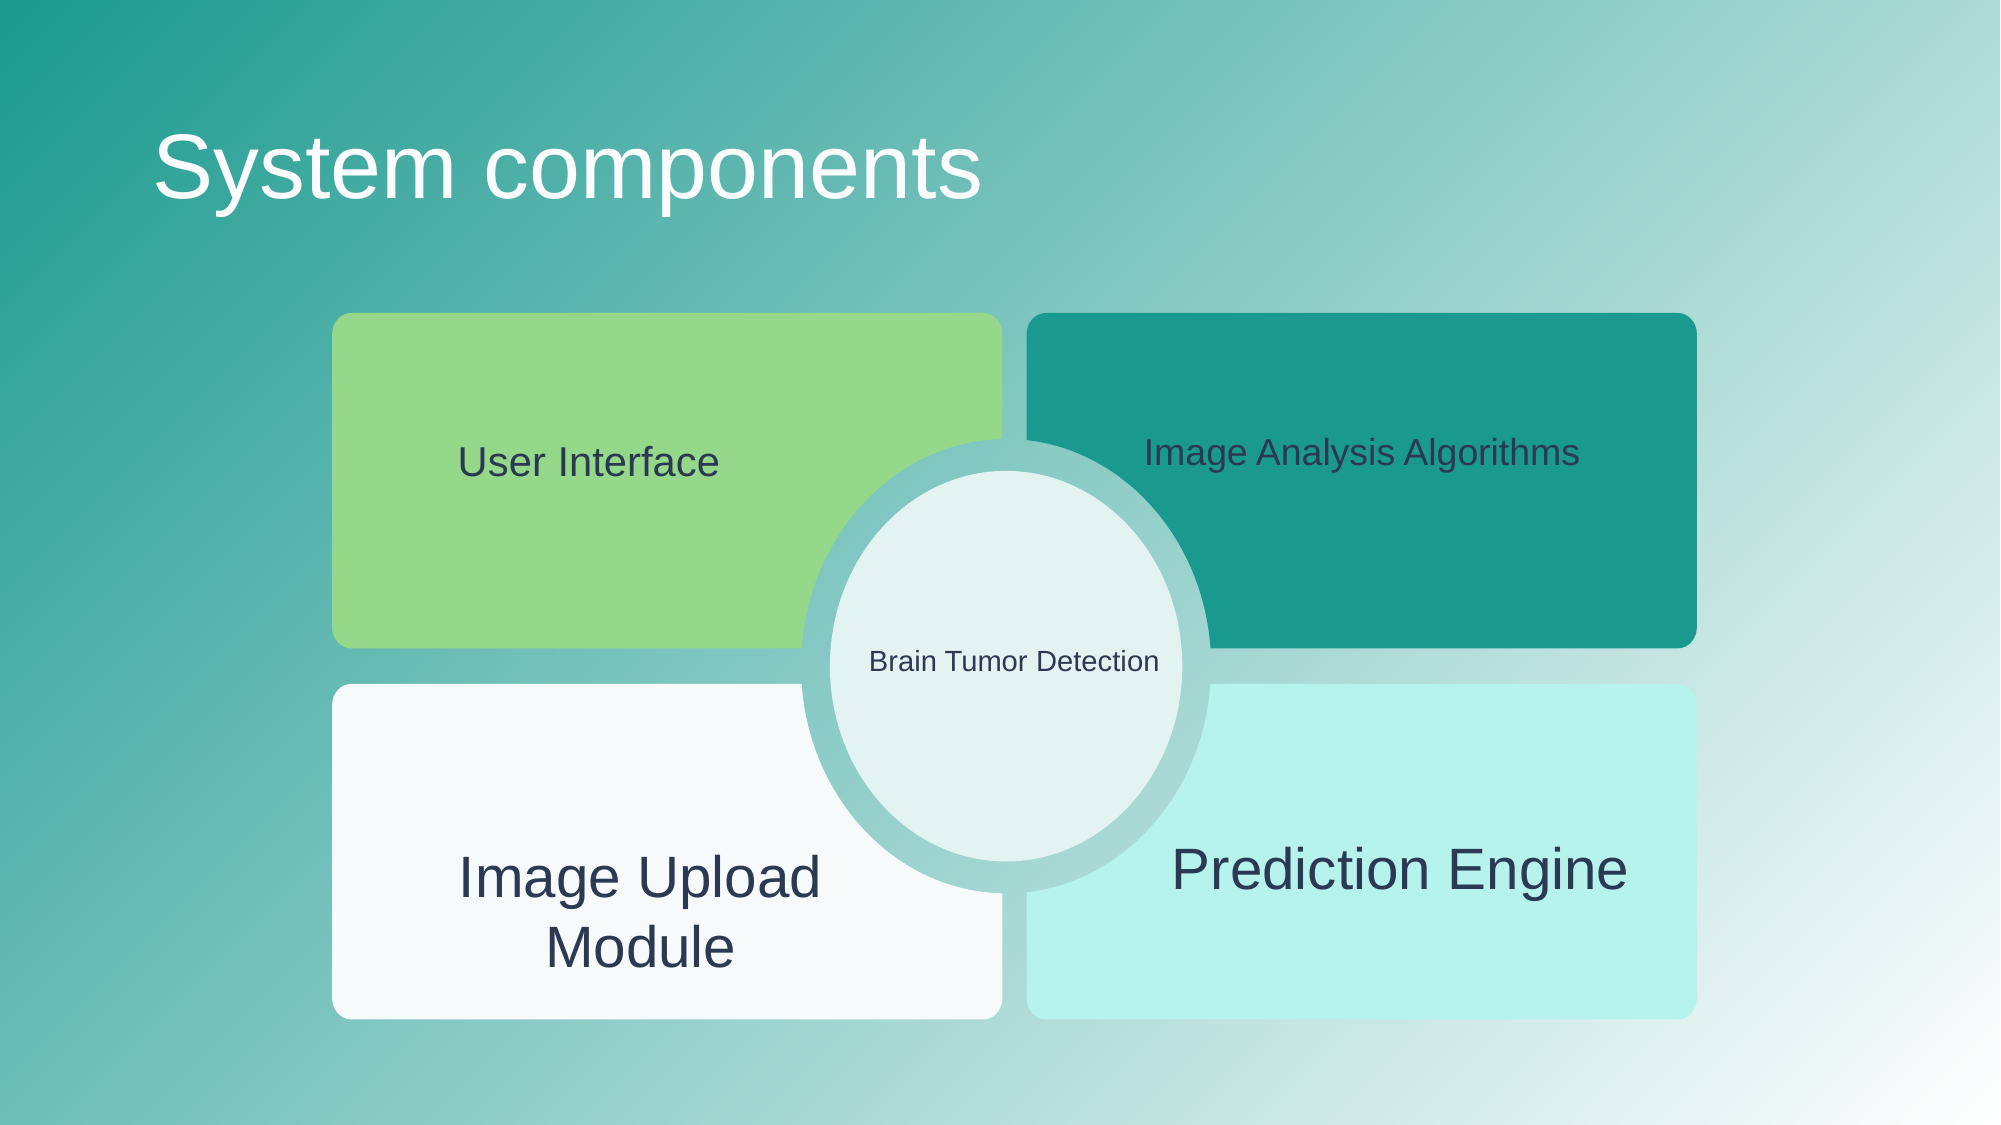

# System components

Image Analysis Algorithms
User Interface
Brain Tumor Detection
Prediction Engine
Image Upload Module